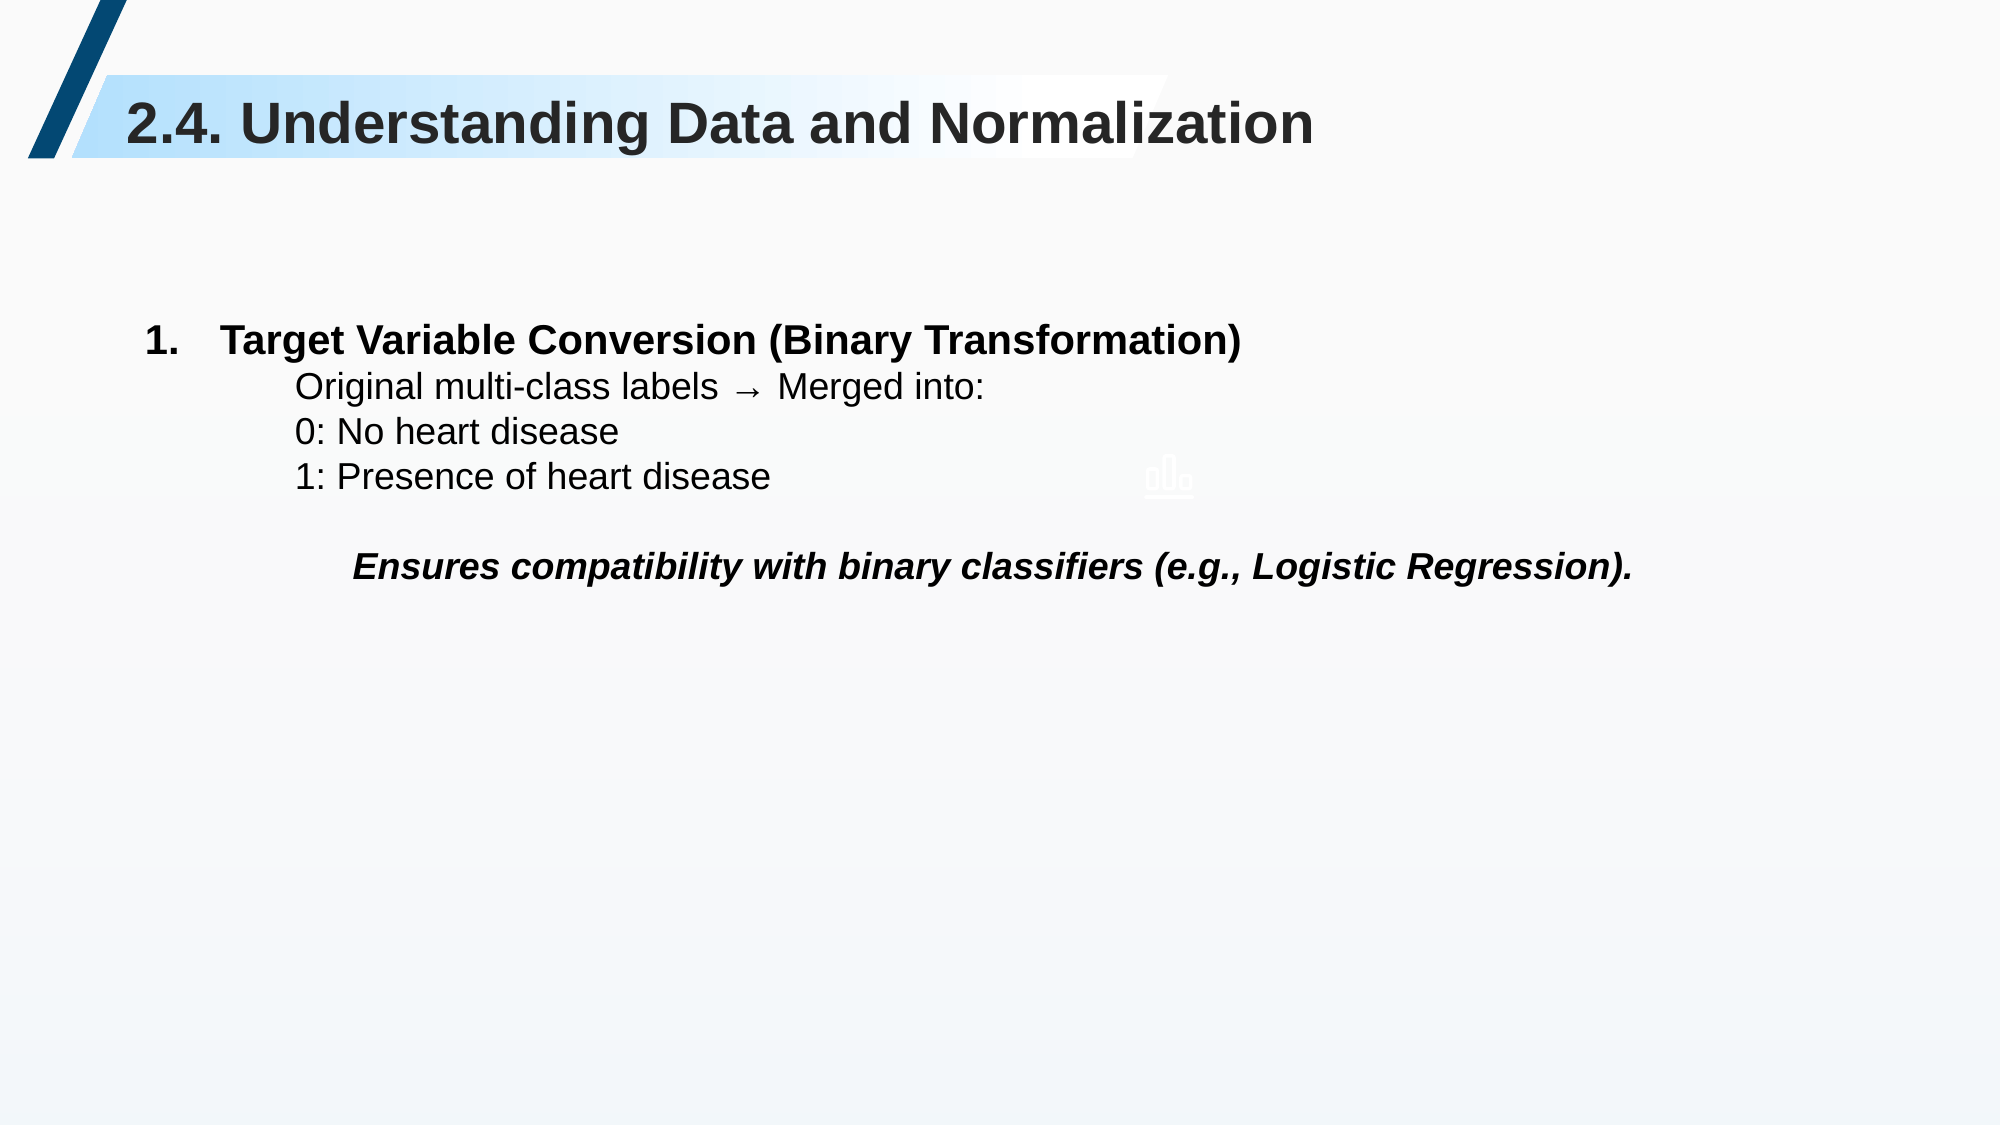

2.4. Understanding Data and Normalization
Target Variable Conversion (Binary Transformation)
	Original multi-class labels → Merged into:
	0: No heart disease
	1: Presence of heart disease

Ensures compatibility with binary classifiers (e.g., Logistic Regression).